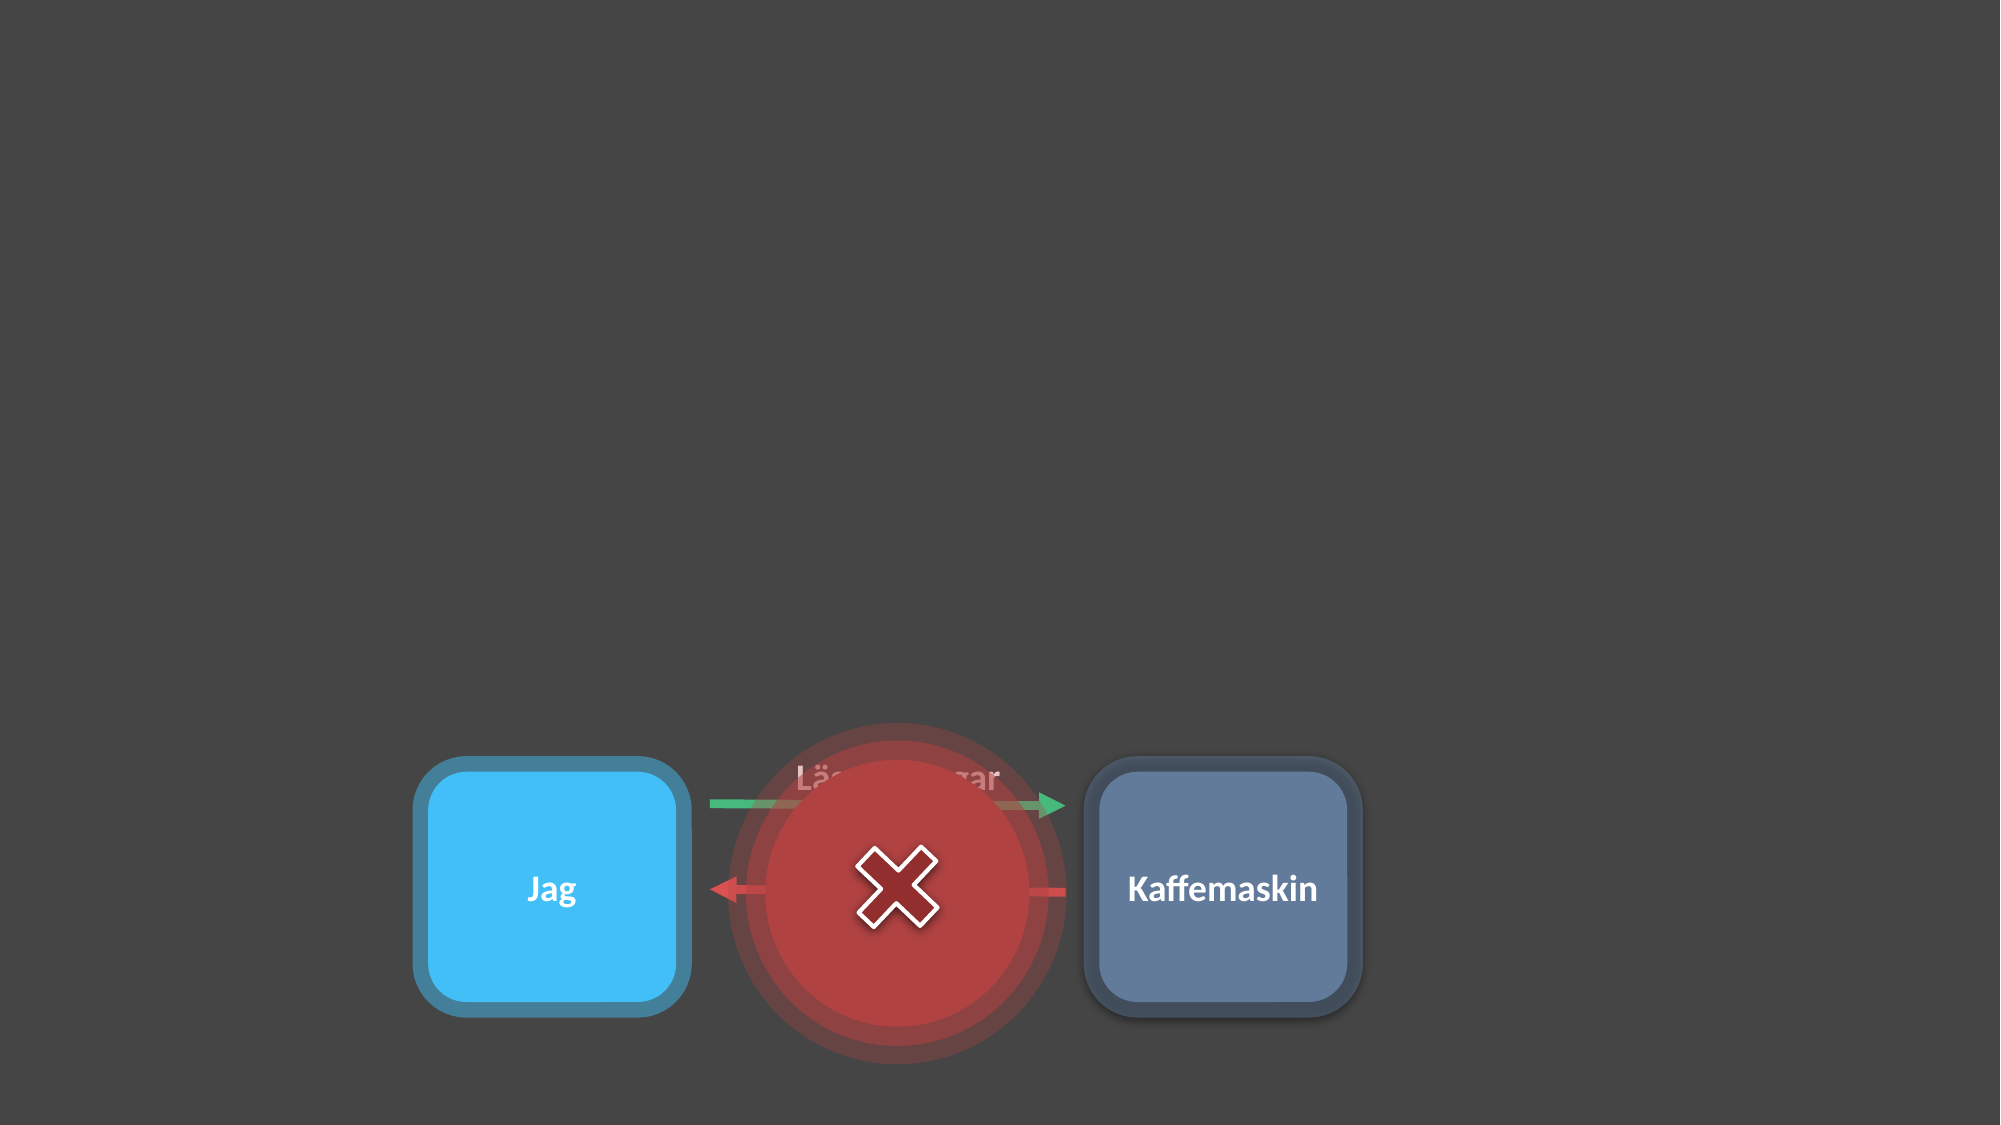

Lägg i pengar
Jag
Kaffemaskin

Slut på bönor!